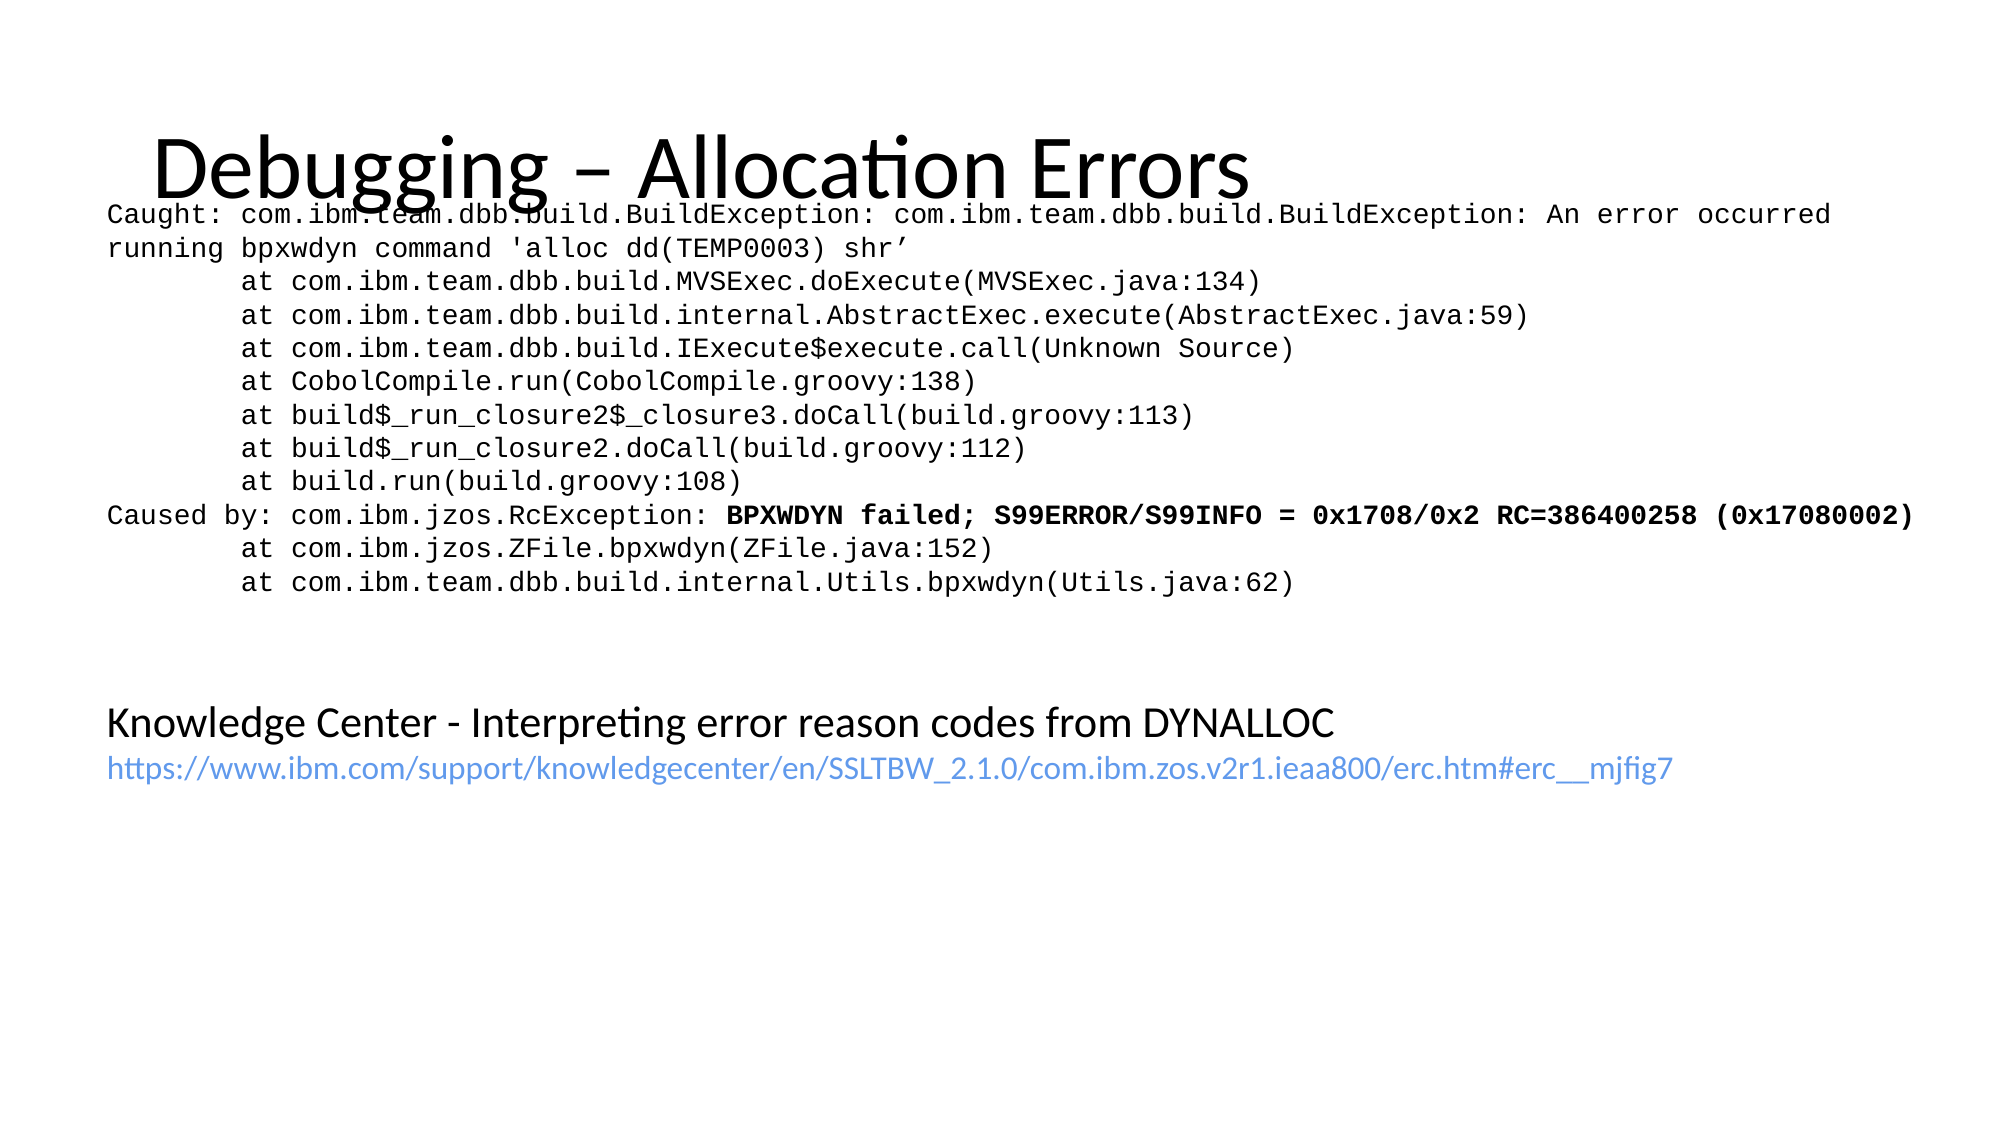

# Debugging – Allocation Errors
Caught: com.ibm.team.dbb.build.BuildException: com.ibm.team.dbb.build.BuildException: An error occurred running bpxwdyn command 'alloc dd(TEMP0003) shr’
        at com.ibm.team.dbb.build.MVSExec.doExecute(MVSExec.java:134)
        at com.ibm.team.dbb.build.internal.AbstractExec.execute(AbstractExec.java:59)
        at com.ibm.team.dbb.build.IExecute$execute.call(Unknown Source)
        at CobolCompile.run(CobolCompile.groovy:138)
        at build$_run_closure2$_closure3.doCall(build.groovy:113)
        at build$_run_closure2.doCall(build.groovy:112)
        at build.run(build.groovy:108)
Caused by: com.ibm.jzos.RcException: BPXWDYN failed; S99ERROR/S99INFO = 0x1708/0x2 RC=386400258 (0x17080002)
        at com.ibm.jzos.ZFile.bpxwdyn(ZFile.java:152)
        at com.ibm.team.dbb.build.internal.Utils.bpxwdyn(Utils.java:62)
Knowledge Center - Interpreting error reason codes from DYNALLOC
https://www.ibm.com/support/knowledgecenter/en/SSLTBW_2.1.0/com.ibm.zos.v2r1.ieaa800/erc.htm#erc__mjfig7